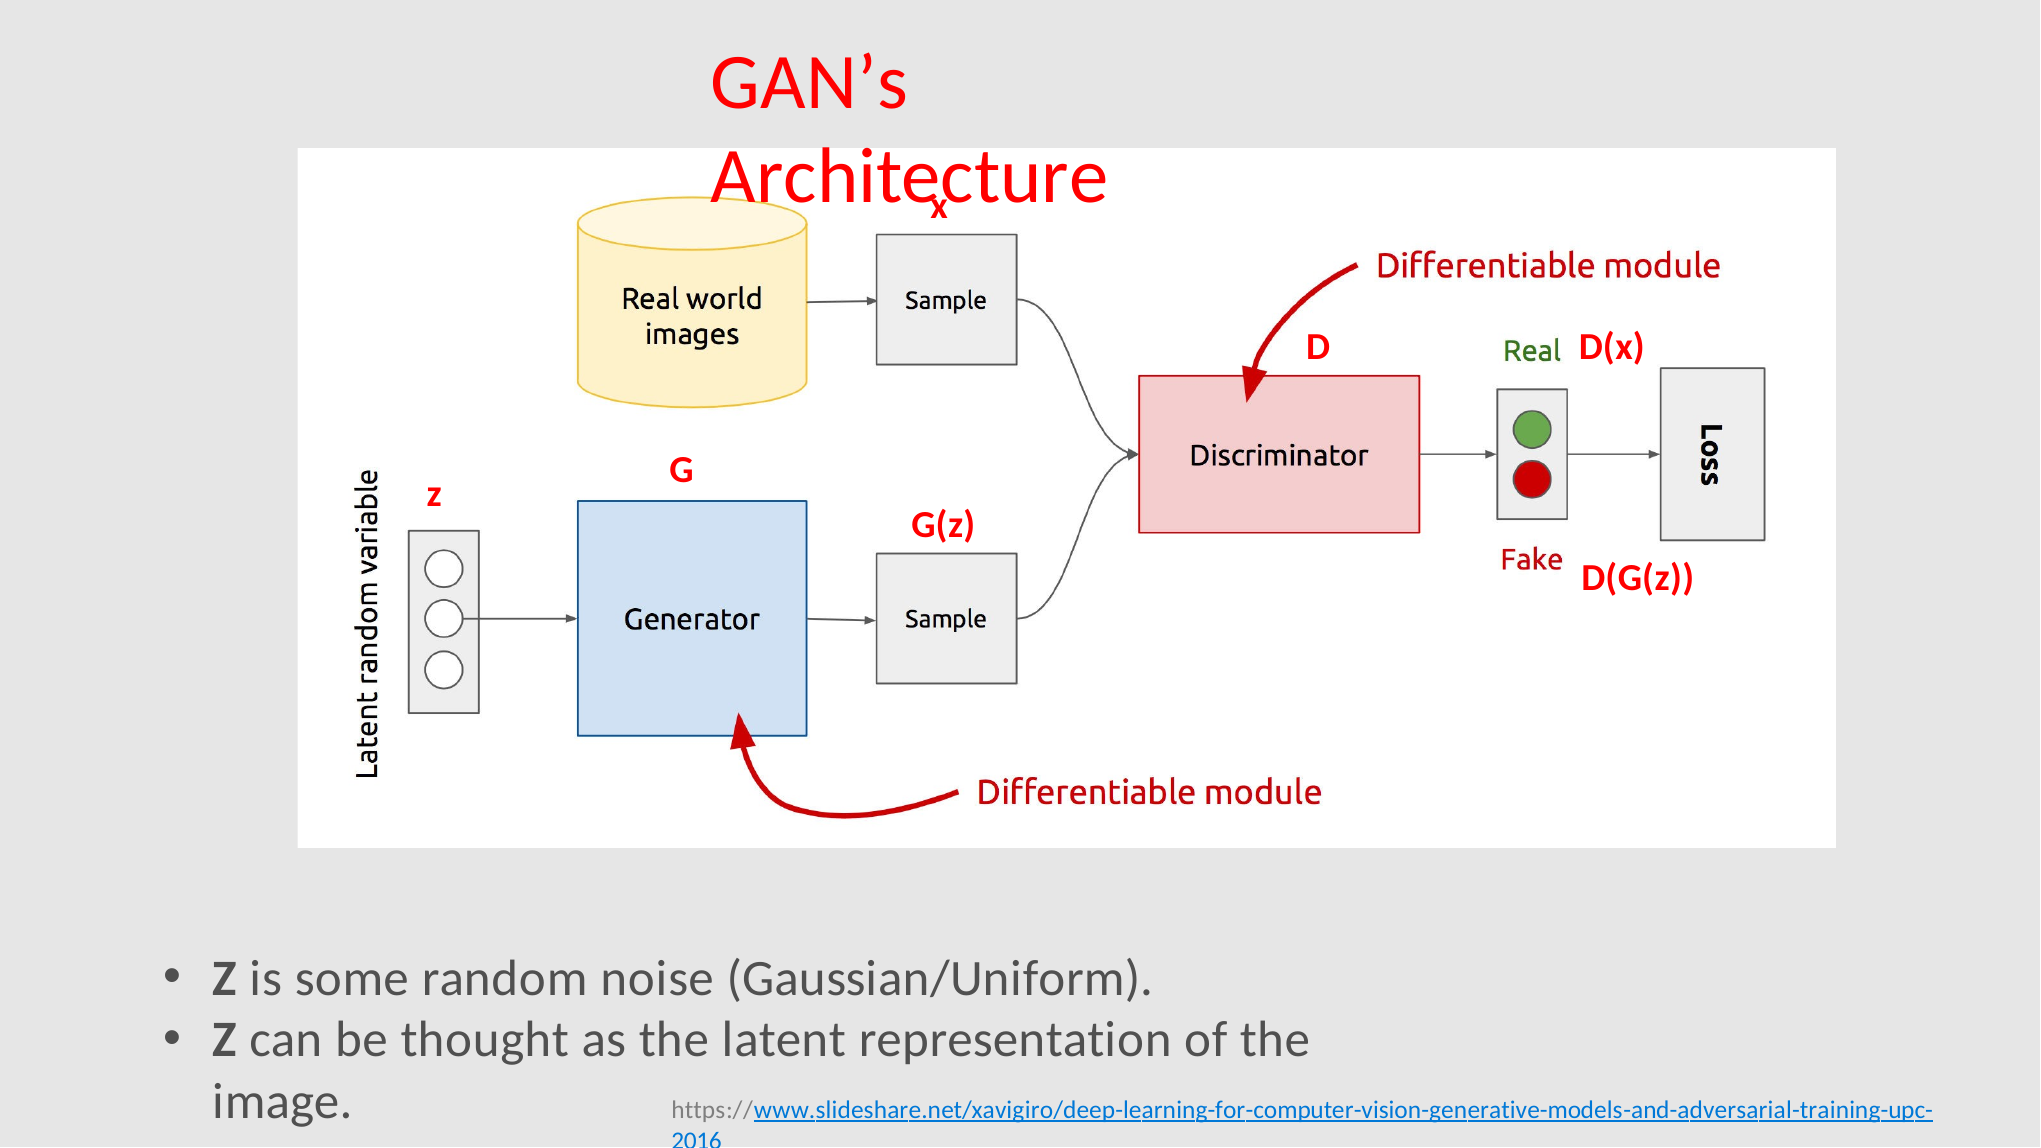

GAN’s Architecture

x
D(x)
D
G
z
G(z)
D(G(z))
Z is some random noise (Gaussian/Uniform).
Z can be thought as the latent representation of the image.
https://www.slideshare.net/xavigiro/deep-learning-for-computer-vision-generative-models-and-adversarial-training-upc-2016